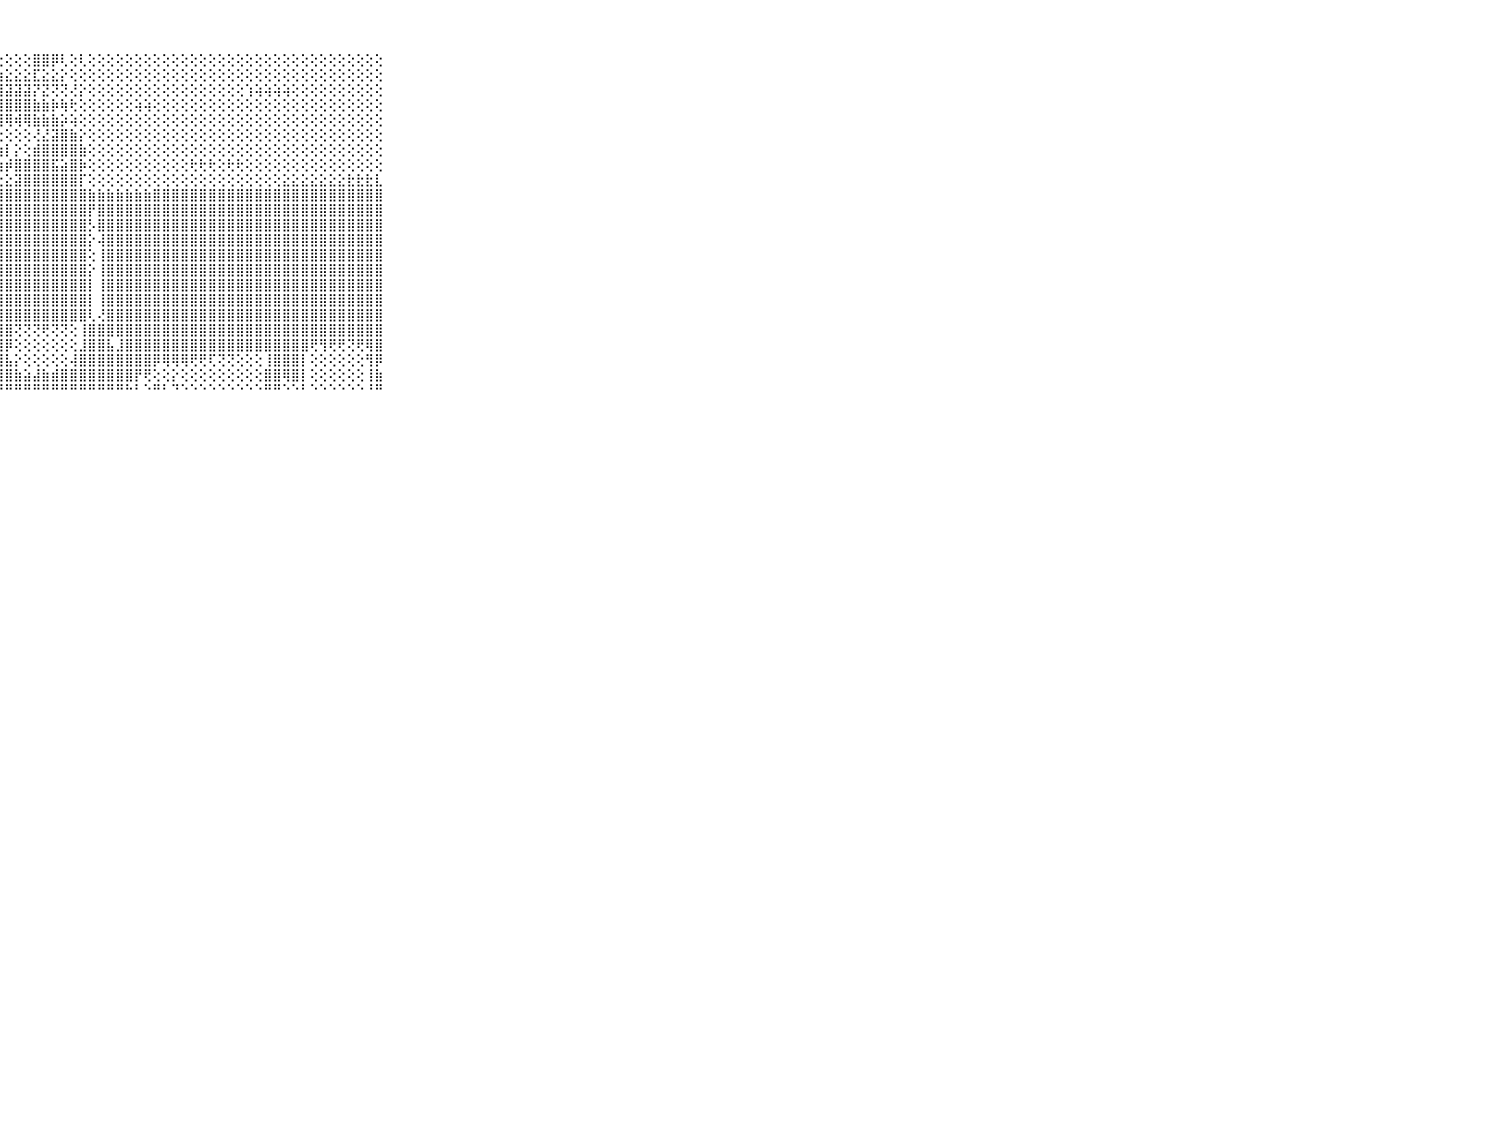

⠀⠀⠀⠀⠀⠀⠀⠀⠀⠀⠀⣿⣿⣿⣿⣿⣿⣿⣿⣿⣿⣿⣿⣿⣿⢿⣿⢕⢕⢕⢕⣿⣿⡿⢇⢕⢇⢕⢕⢕⢕⢕⢕⢕⢕⢕⢕⢕⢕⢕⢕⢕⢕⢕⢕⢕⢕⢕⢕⢕⢕⢕⢕⢕⢕⢕⢕⢕⢕⠀⠀⠀⠀⠀⠀⠀⠀⠀⠀⠀⠀
⠀⠀⠀⠀⠀⠀⠀⠀⠀⠀⠀⢿⢿⢿⢿⢿⣿⣿⣿⣿⡿⣿⣿⣿⣷⣿⣿⣵⣕⣕⣕⣏⣕⣕⡕⢕⢕⢕⢕⢕⢕⢕⢕⢕⢕⢕⢕⢕⢕⢕⢕⢕⢕⢕⢕⢕⢕⢕⢕⢕⢕⢕⢕⢕⢕⢕⢕⢕⢕⠀⠀⠀⠀⠀⠀⠀⠀⠀⠀⠀⠀
⠀⠀⠀⠀⠀⠀⠀⠀⠀⠀⠀⣿⣿⣟⣟⣟⡟⢗⢕⢱⢷⢣⣼⣿⣿⣿⣿⣿⣽⣽⣽⡝⣝⢝⢝⢜⡕⢕⢕⢕⢕⢕⢕⢕⢕⢕⢕⢕⢕⢕⢕⢕⢕⢕⢱⢵⢵⢵⢵⢕⢕⢕⢕⢕⢕⢕⢕⢕⢕⠀⠀⠀⠀⠀⠀⠀⠀⠀⠀⠀⠀
⠀⠀⠀⠀⠀⠀⠀⠀⠀⠀⠀⣿⣿⢿⢿⢿⢝⢜⢕⢕⢝⢿⣿⣿⣿⣿⣿⣿⣿⣿⣿⣷⣷⡷⢷⢗⢕⢕⢕⢕⢕⢕⢵⢵⢕⢕⢕⢕⢕⢕⢕⢕⢕⢕⢕⢕⢕⢕⢕⢕⢕⢕⢕⢕⢕⢕⢕⢕⢕⠀⠀⠀⠀⠀⠀⠀⠀⠀⠀⠀⠀
⠀⠀⠀⠀⠀⠀⠀⠀⠀⠀⠀⢝⢝⢝⢝⢝⢟⢟⢟⢟⢗⢞⢟⢟⢟⢟⢟⢻⢿⢾⢿⣷⣷⣷⡵⢵⢕⢕⢕⢕⢕⢕⢕⢕⢕⢕⢕⢕⢕⢕⢕⢕⢕⢕⢕⢕⢕⢕⢕⢕⢕⢕⢕⢕⢕⢕⢕⢕⢕⠀⠀⠀⠀⠀⠀⠀⠀⠀⠀⠀⠀
⠀⠀⠀⠀⠀⠀⠀⠀⠀⠀⠀⢕⢕⢕⢕⢕⢕⢕⢕⢕⢕⢕⢕⢕⢕⢕⢕⢕⢕⢕⢕⢜⣜⣽⣿⣷⡕⢕⢕⢕⢕⢕⢕⢕⢕⢕⢕⢕⢕⢕⢕⢕⢕⢕⢕⢕⢕⢕⢕⢕⢕⢕⢕⢕⢕⢕⢕⢕⢕⠀⠀⠀⠀⠀⠀⠀⠀⠀⠀⠀⠀
⠀⠀⠀⠀⠀⠀⠀⠀⠀⠀⠀⣿⣿⣿⣿⣿⣿⣯⣕⣕⣗⣗⢗⢕⢕⢗⣱⣵⡇⡕⢕⣾⣿⣿⣿⣿⣷⢕⢕⢕⢕⢕⢕⢕⢕⢕⢕⢕⢕⢕⢕⢕⢕⢕⢕⢕⢕⢕⢕⢕⢕⢕⢕⢕⢕⢕⢕⢕⢕⠀⠀⠀⠀⠀⠀⠀⠀⠀⠀⠀⠀
⠀⠀⠀⠀⠀⠀⠀⠀⠀⠀⠀⣿⣿⣿⣿⣿⣿⣿⣿⣿⣿⣿⣷⣾⣷⣷⣷⣷⡾⣿⣿⣿⣿⣯⣵⣿⡷⢕⢕⢕⢕⢕⢕⢕⢕⢕⢕⢕⢗⢗⢗⢕⢗⢗⢕⢕⢕⢕⢕⢕⢕⢕⢕⢕⢕⢕⢕⢕⢕⠀⠀⠀⠀⠀⠀⠀⠀⠀⠀⠀⠀
⠀⠀⠀⠀⠀⠀⠀⠀⠀⠀⠀⣿⣿⣿⣿⣿⣿⣿⣿⣿⣿⣿⣿⣷⣿⣷⣵⣕⣕⣽⣿⣿⣿⣿⣿⣿⡏⢕⢕⢕⢕⢕⢕⢕⢕⢕⢕⢕⢕⢕⢕⢕⢕⢕⢕⢕⢕⢕⣕⣕⣕⣕⣕⣕⣕⣗⣗⣗⣇⠀⠀⠀⠀⠀⠀⠀⠀⠀⠀⠀⠀
⠀⠀⠀⠀⠀⠀⠀⠀⠀⠀⠀⣿⣿⣿⣿⣿⣿⣿⣿⣿⣿⣿⣿⣿⣿⣿⣿⣿⣿⣿⣿⣿⣿⣿⣿⣿⣿⣷⣷⣷⣷⣷⣷⣷⣿⣿⣿⣿⣿⣿⣿⣿⣿⣿⣿⣿⣿⣿⣿⣿⣿⣿⣿⣿⣿⣿⣿⣿⣿⠀⠀⠀⠀⠀⠀⠀⠀⠀⠀⠀⠀
⠀⠀⠀⠀⠀⠀⠀⠀⠀⠀⠀⣿⣿⣿⣿⣿⣿⣿⣿⣿⣿⣿⣿⣿⣿⣿⢿⣿⣿⣿⣿⣿⣿⣿⣿⣿⣿⡟⣿⣿⣿⣿⣿⣿⣿⣿⣿⣿⣿⣿⣿⣿⣿⣿⣿⣿⣿⣿⣿⣿⣿⣿⣿⣿⣿⣿⣿⣿⣿⠀⠀⠀⠀⠀⠀⠀⠀⠀⠀⠀⠀
⠀⠀⠀⠀⠀⠀⠀⠀⠀⠀⠀⣿⣿⣿⣿⣿⣿⣿⣿⣿⣿⣿⣿⣿⣿⣿⣻⣿⣿⣿⣿⣿⣿⣿⣿⣿⣿⡣⣿⣿⣿⣿⣿⣿⣿⣿⣿⣿⣿⣿⣿⣿⣿⣿⣿⣿⣿⣿⣿⣿⣿⣿⣿⣿⣿⣿⣿⣿⣿⠀⠀⠀⠀⠀⠀⠀⠀⠀⠀⠀⠀
⠀⠀⠀⠀⠀⠀⠀⠀⠀⠀⠀⣿⣿⣿⣿⣿⣿⣿⣿⣿⣿⣿⣿⣿⣿⡿⢸⣿⣿⣿⣿⣿⣿⣿⣿⣿⣿⡕⢼⣿⣿⣿⣿⣿⣿⣿⣿⣿⣿⣿⣿⣿⣿⣿⣿⣿⣿⣿⣿⣿⣿⣿⣿⣿⣿⣿⣿⣿⣿⠀⠀⠀⠀⠀⠀⠀⠀⠀⠀⠀⠀
⠀⠀⠀⠀⠀⠀⠀⠀⠀⠀⠀⣿⣿⣿⣿⣿⣿⣿⣿⣿⣿⣿⣿⣿⣿⡇⢸⣿⣿⣿⣿⣿⣿⣿⣿⣿⣿⢕⢸⣿⣿⣿⣿⣿⣿⣿⣿⣿⣿⣿⣿⣿⣿⣿⣿⣿⣿⣿⣿⣿⣿⣿⣿⣿⣿⣿⣿⣿⣿⠀⠀⠀⠀⠀⠀⠀⠀⠀⠀⠀⠀
⠀⠀⠀⠀⠀⠀⠀⠀⠀⠀⠀⣿⣿⣿⣿⣿⣿⣿⣿⣿⣿⣿⣿⣿⣿⡇⢱⣿⣿⣿⣿⣿⣿⣿⣿⣿⣿⡕⢸⣿⣿⣿⣿⣿⣿⣿⣿⣿⣿⣿⣿⣿⣿⣿⣿⣿⣿⣿⣿⣿⣿⣿⣿⣿⣿⣿⣿⣿⣿⠀⠀⠀⠀⠀⠀⠀⠀⠀⠀⠀⠀
⠀⠀⠀⠀⠀⠀⠀⠀⠀⠀⠀⣿⣿⣿⣿⣿⣿⣿⣿⣿⣿⣿⣿⣿⣿⡇⢱⣿⣿⣿⣿⣿⣿⣿⣿⣿⣿⡇⢸⣿⣿⣿⣿⣿⣿⣿⣿⣿⣿⣿⣿⣿⣿⣿⣿⣿⣿⣿⣿⣿⣿⣿⣿⣿⣿⣿⣿⣿⣿⠀⠀⠀⠀⠀⠀⠀⠀⠀⠀⠀⠀
⠀⠀⠀⠀⠀⠀⠀⠀⠀⠀⠀⣿⣿⣿⣿⣿⣿⣿⣿⣿⣿⣿⣿⣿⣿⡟⢸⣿⣿⣿⣿⣿⣿⣿⣿⣿⣿⡇⢸⣿⣿⣿⣿⣿⣿⣿⣿⣿⣿⣿⣿⣿⣿⣿⣿⣿⣿⣿⣿⣿⣿⣿⣿⣿⣿⣿⣿⣿⣿⠀⠀⠀⠀⠀⠀⠀⠀⠀⠀⠀⠀
⠀⠀⠀⠀⠀⠀⠀⠀⠀⠀⠀⣿⣿⣿⣿⣿⣿⣿⣿⣿⣿⣿⣿⣿⣿⡇⢕⣿⣿⣿⣿⣿⣿⣿⣿⣿⣿⢇⢜⣿⣿⣿⣿⣿⣿⣿⣿⣿⣿⣿⣿⣿⣿⣿⣿⣿⣿⣿⣿⣿⣿⣿⣿⣿⣿⣿⣿⣿⣿⠀⠀⠀⠀⠀⠀⠀⠀⠀⠀⠀⠀
⠀⠀⠀⠀⠀⠀⠀⠀⠀⠀⠀⣿⣿⣿⣿⣿⣿⣿⣿⣿⣿⣿⣿⣿⣿⣟⣱⣿⣿⢝⢝⢝⢟⢝⢝⢕⢸⣿⣿⣿⣿⣿⣿⣿⣿⣿⣿⣿⣿⣿⣿⣿⣿⣿⣿⣿⣿⣿⣿⣿⣿⣿⣿⣿⣿⣿⣿⣿⣿⠀⠀⠀⠀⠀⠀⠀⠀⠀⠀⠀⠀
⠀⠀⠀⠀⠀⠀⠀⠀⠀⠀⠀⣿⣿⣿⣿⣿⣿⣿⣿⣿⣿⣿⣿⣿⣿⣿⣿⣿⡿⢕⢕⢕⢕⢕⢕⢕⣸⣿⣿⣧⣸⣿⣿⣿⣿⣿⣿⣿⣿⣿⣿⣿⣿⣿⣿⣿⣿⣿⣿⣿⣿⢟⢻⢟⢟⢝⢟⢿⣿⠀⠀⠀⠀⠀⠀⠀⠀⠀⠀⠀⠀
⠀⠀⠀⠀⠀⠀⠀⠀⠀⠀⠀⣿⣿⣿⣿⣿⣿⣿⣿⣿⣿⣿⣿⣿⣿⣿⣿⣿⣧⡕⢕⢕⢕⢕⢕⢼⣿⣿⣿⣿⣿⣿⣿⣿⡿⢿⢿⢿⢟⢟⢏⢝⢝⢕⢕⢕⢸⣿⣿⣿⡇⢕⢕⢕⢕⢕⢕⢻⡿⠀⠀⠀⠀⠀⠀⠀⠀⠀⠀⠀⠀
⠀⠀⠀⠀⠀⠀⠀⠀⠀⠀⠀⣿⣿⣿⣿⣿⣿⣿⣿⣿⣿⣿⣿⣿⣿⣿⣿⣿⣿⣷⣵⣼⣷⣾⣿⣿⣿⣿⣿⣿⣿⣿⡟⢟⢕⢕⡕⢕⢕⢕⢕⢕⢕⢕⢕⢕⣿⣿⢿⣿⡇⢕⢕⢕⢕⢕⢕⢸⣷⠀⠀⠀⠀⠀⠀⠀⠀⠀⠀⠀⠀
⠀⠀⠀⠀⠀⠀⠀⠀⠀⠀⠀⠛⠛⠛⠛⠛⠛⠛⠛⠛⠛⠛⠛⠛⠛⠛⠛⠛⠛⠛⠛⠛⠛⠛⠛⠛⠛⠛⠛⠛⠛⠓⠃⠑⠛⠃⠙⠑⠑⠑⠑⠑⠑⠑⠑⠑⠛⠛⠑⠑⠃⠑⠑⠑⠑⠑⠑⠘⠛⠀⠀⠀⠀⠀⠀⠀⠀⠀⠀⠀⠀